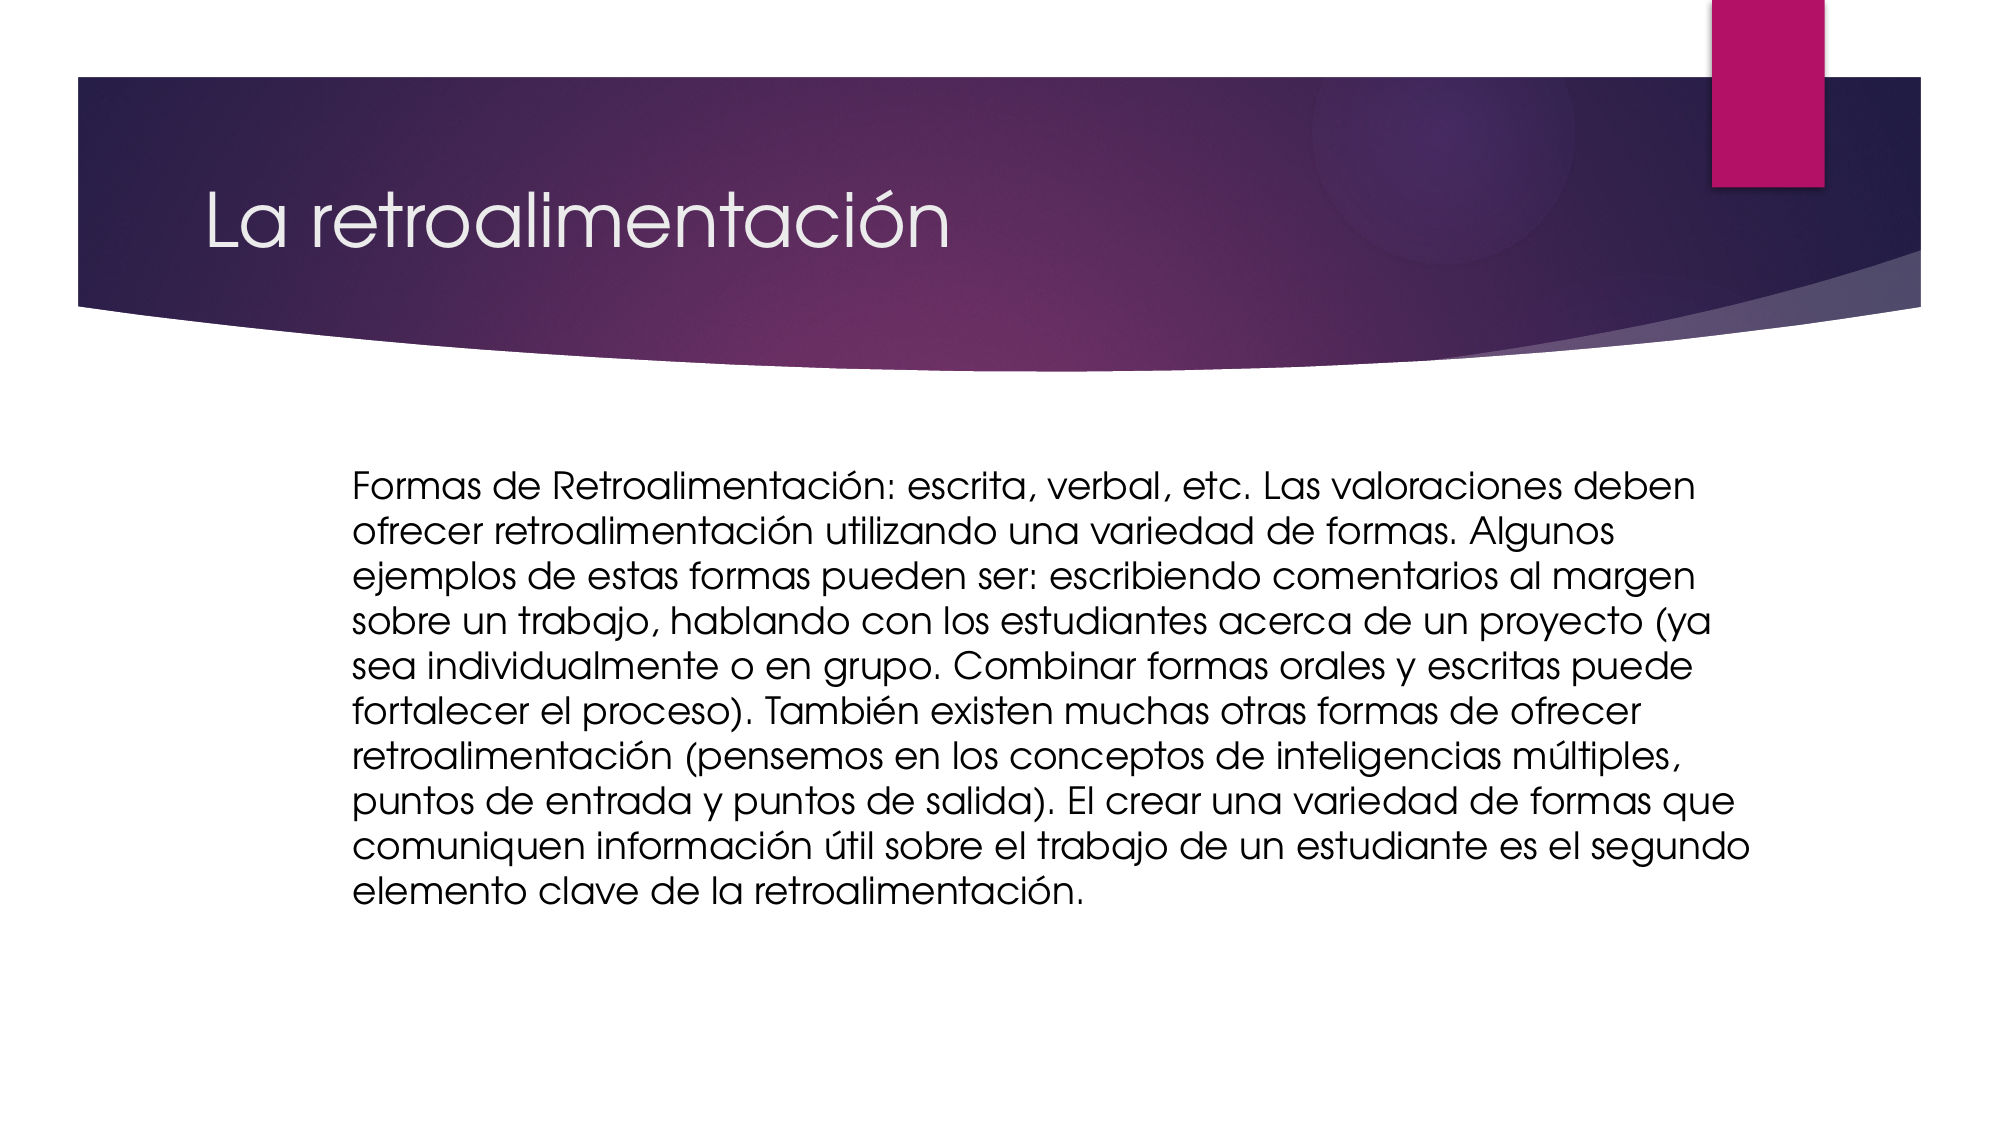

# La retroalimentación
Formas de Retroalimentación: escrita, verbal, etc. Las valoraciones deben ofrecer retroalimentación utilizando una variedad de formas. Algunos ejemplos de estas formas pueden ser: escribiendo comentarios al margen sobre un trabajo, hablando con los estudiantes acerca de un proyecto (ya sea individualmente o en grupo. Combinar formas orales y escritas puede fortalecer el proceso). También existen muchas otras formas de ofrecer retroalimentación (pensemos en los conceptos de inteligencias múltiples, puntos de entrada y puntos de salida). El crear una variedad de formas que comuniquen información útil sobre el trabajo de un estudiante es el segundo elemento clave de la retroalimentación.